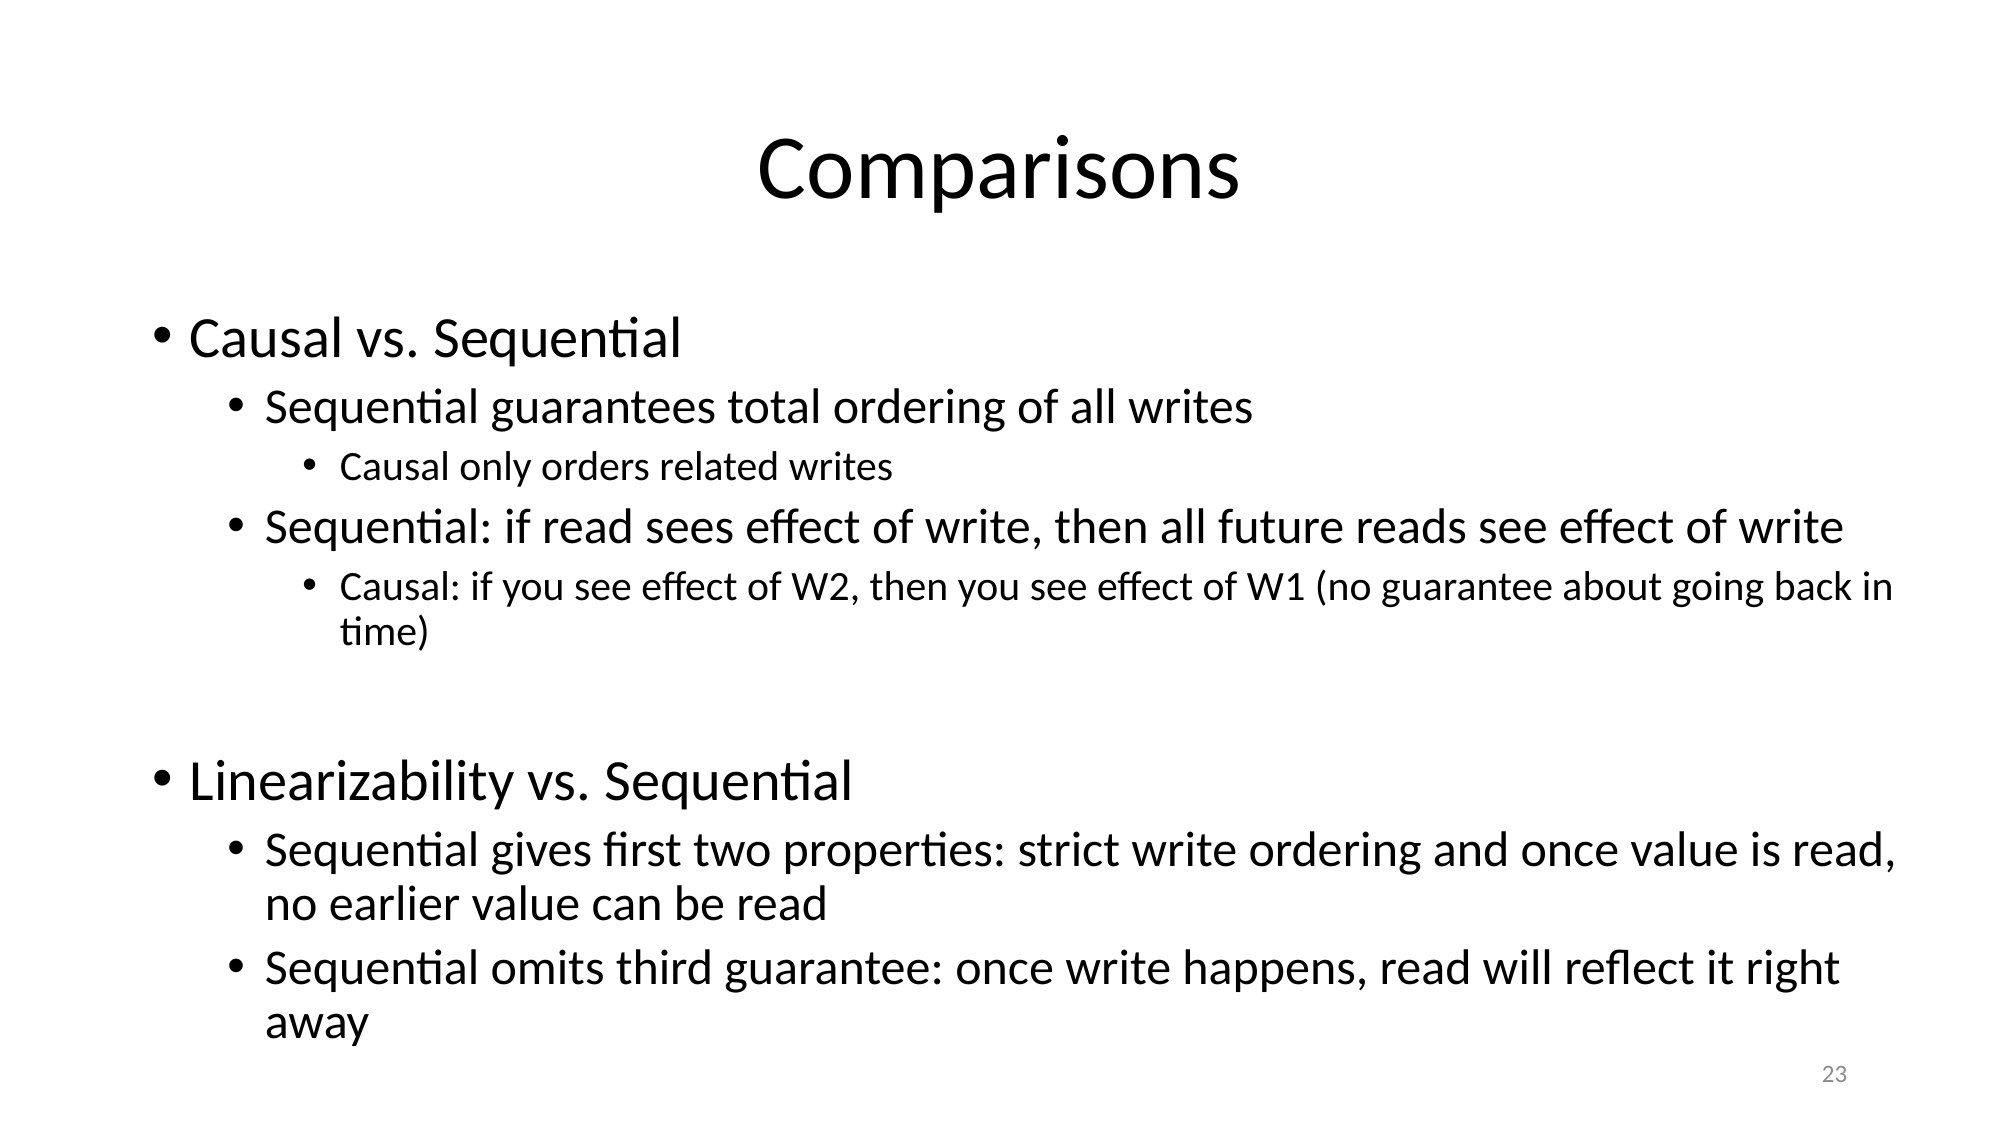

# Comparisons
Causal vs. Sequential
Sequential guarantees total ordering of all writes
Causal only orders related writes
Sequential: if read sees effect of write, then all future reads see effect of write
Causal: if you see effect of W2, then you see effect of W1 (no guarantee about going back in time)

Linearizability vs. Sequential
Sequential gives first two properties: strict write ordering and once value is read, no earlier value can be read
Sequential omits third guarantee: once write happens, read will reflect it right away
23